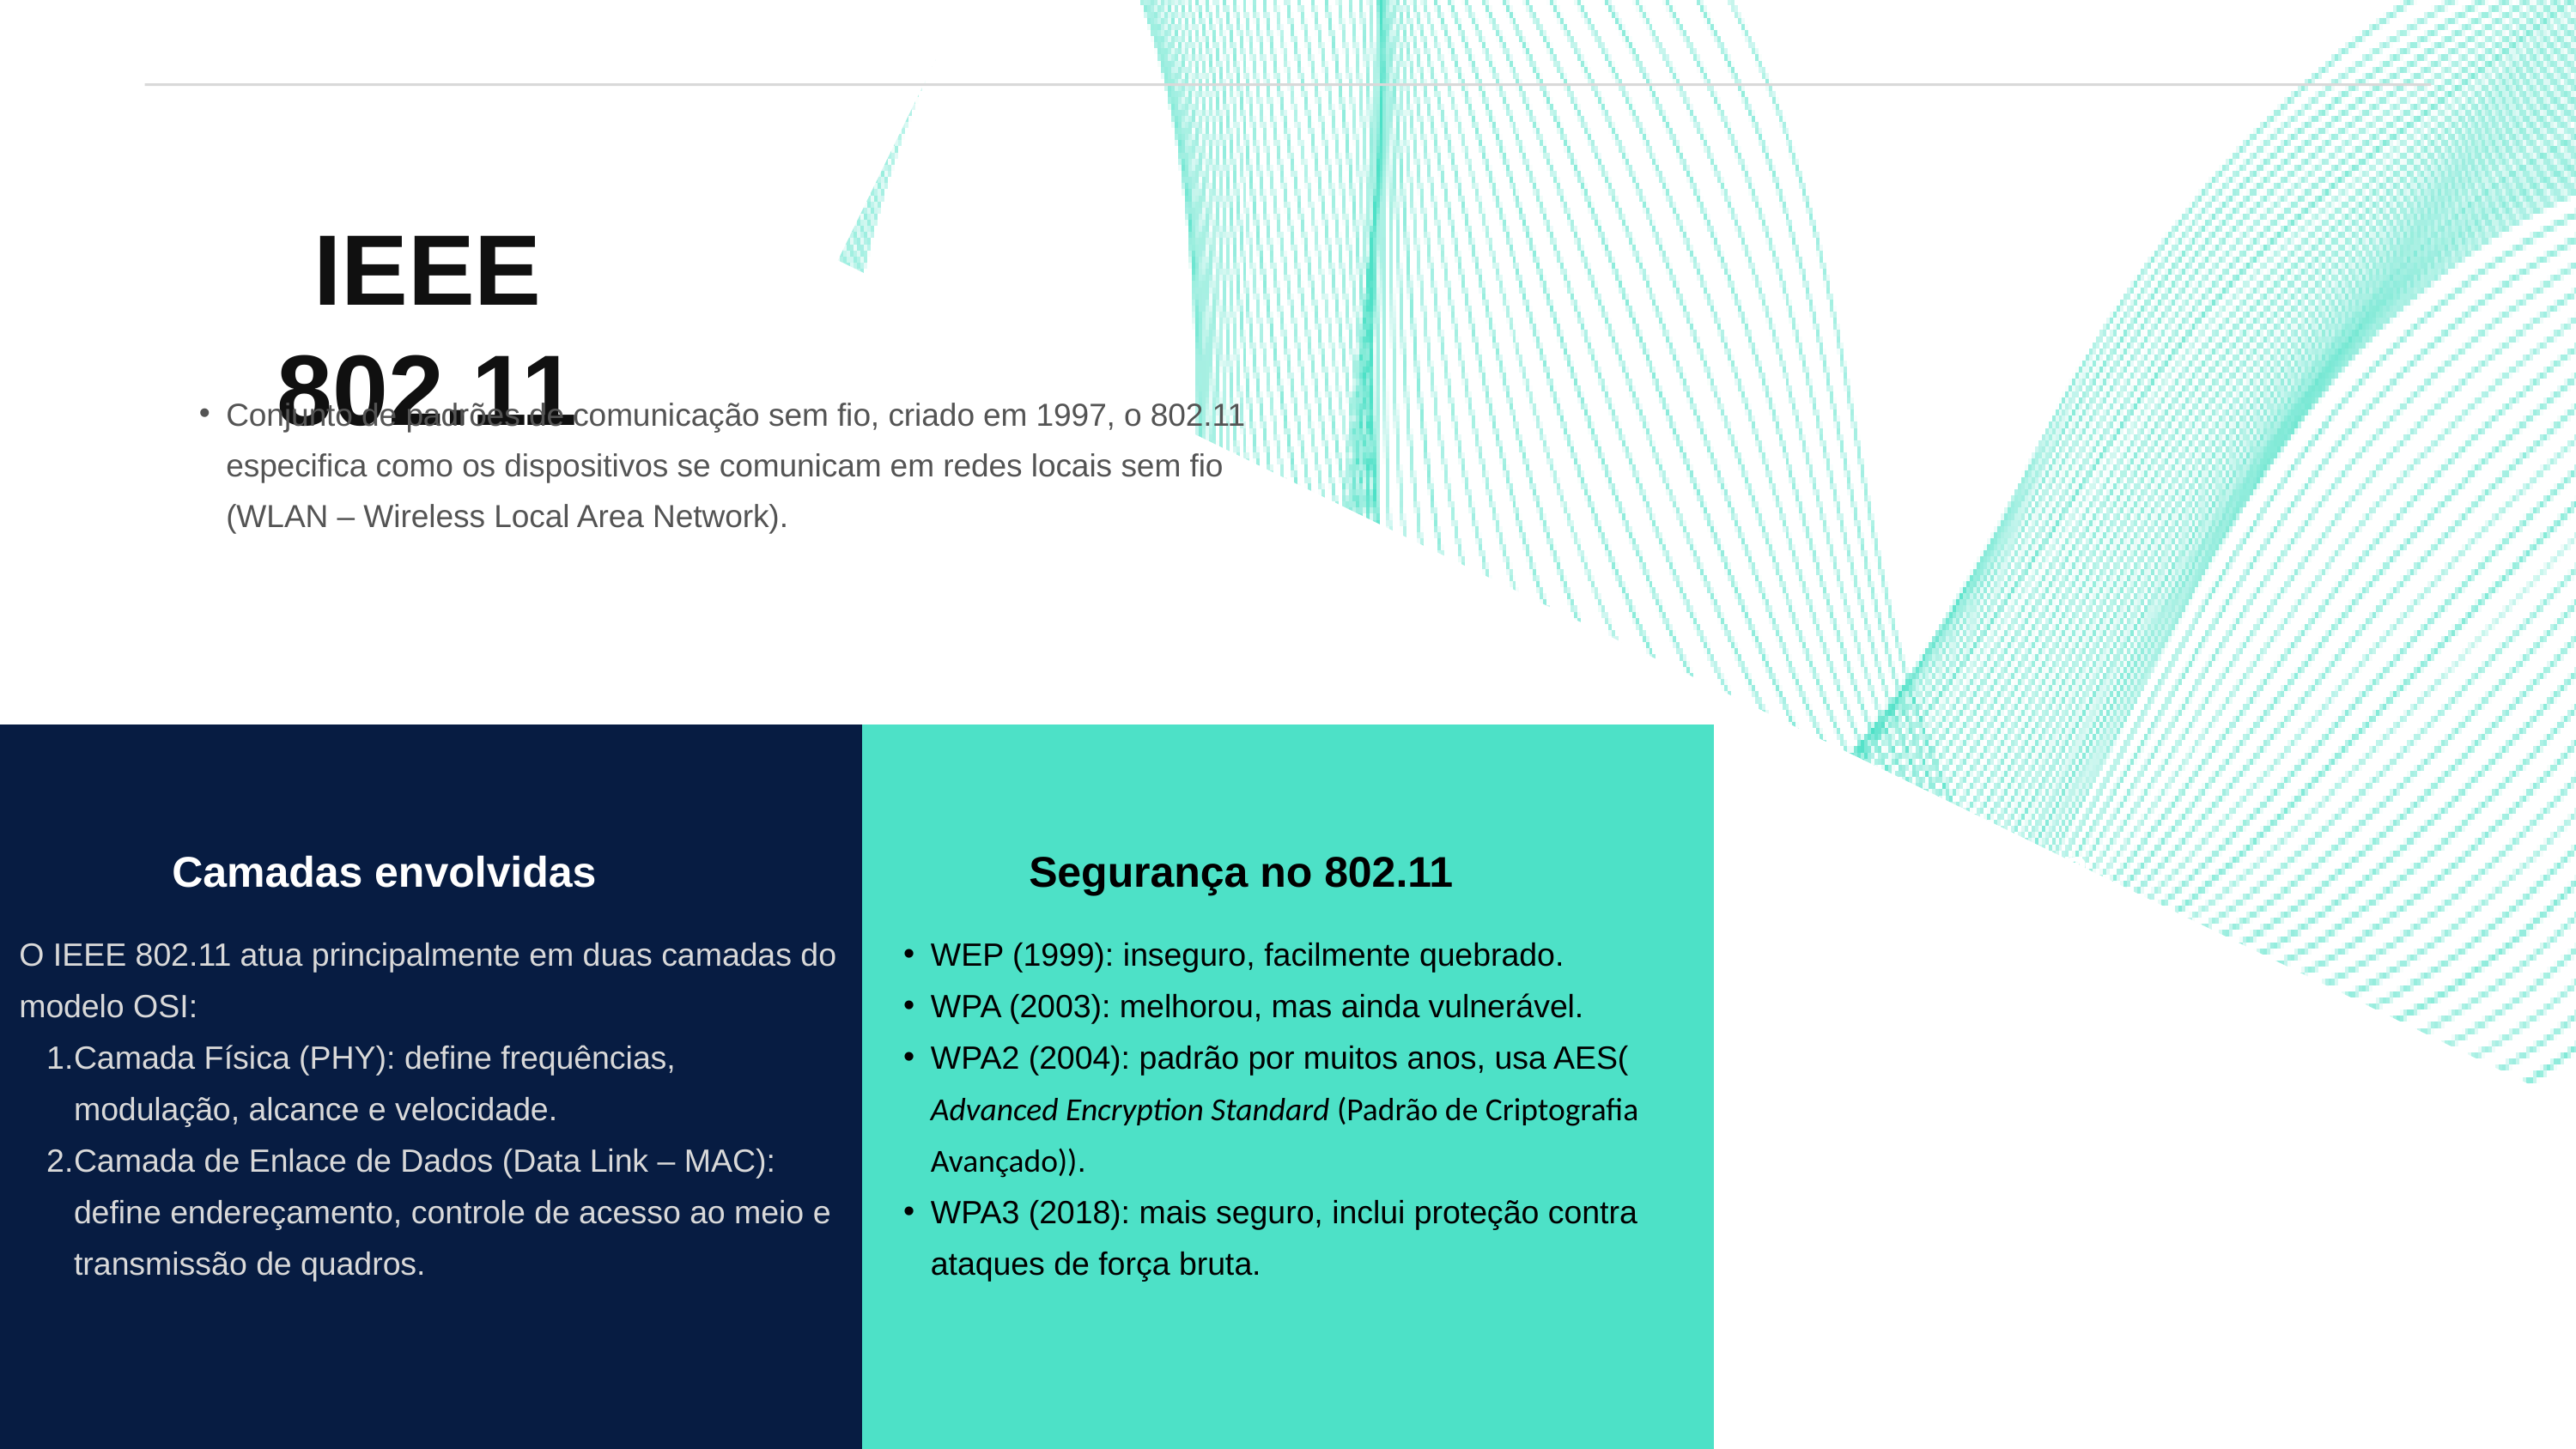

IEEE 802.11
Conjunto de padrões de comunicação sem fio, criado em 1997, o 802.11 especifica como os dispositivos se comunicam em redes locais sem fio (WLAN – Wireless Local Area Network).

Camadas envolvidas
Segurança no 802.11
Problem 3
O IEEE 802.11 atua principalmente em duas camadas do modelo OSI:
Camada Física (PHY): define frequências, modulação, alcance e velocidade.
Camada de Enlace de Dados (Data Link – MAC): define endereçamento, controle de acesso ao meio e transmissão de quadros.

WEP (1999): inseguro, facilmente quebrado.
WPA (2003): melhorou, mas ainda vulnerável.
WPA2 (2004): padrão por muitos anos, usa AES(
Advanced Encryption Standard (Padrão de Criptografia Avançado)).
WPA3 (2018): mais seguro, inclui proteção contra ataques de força bruta.